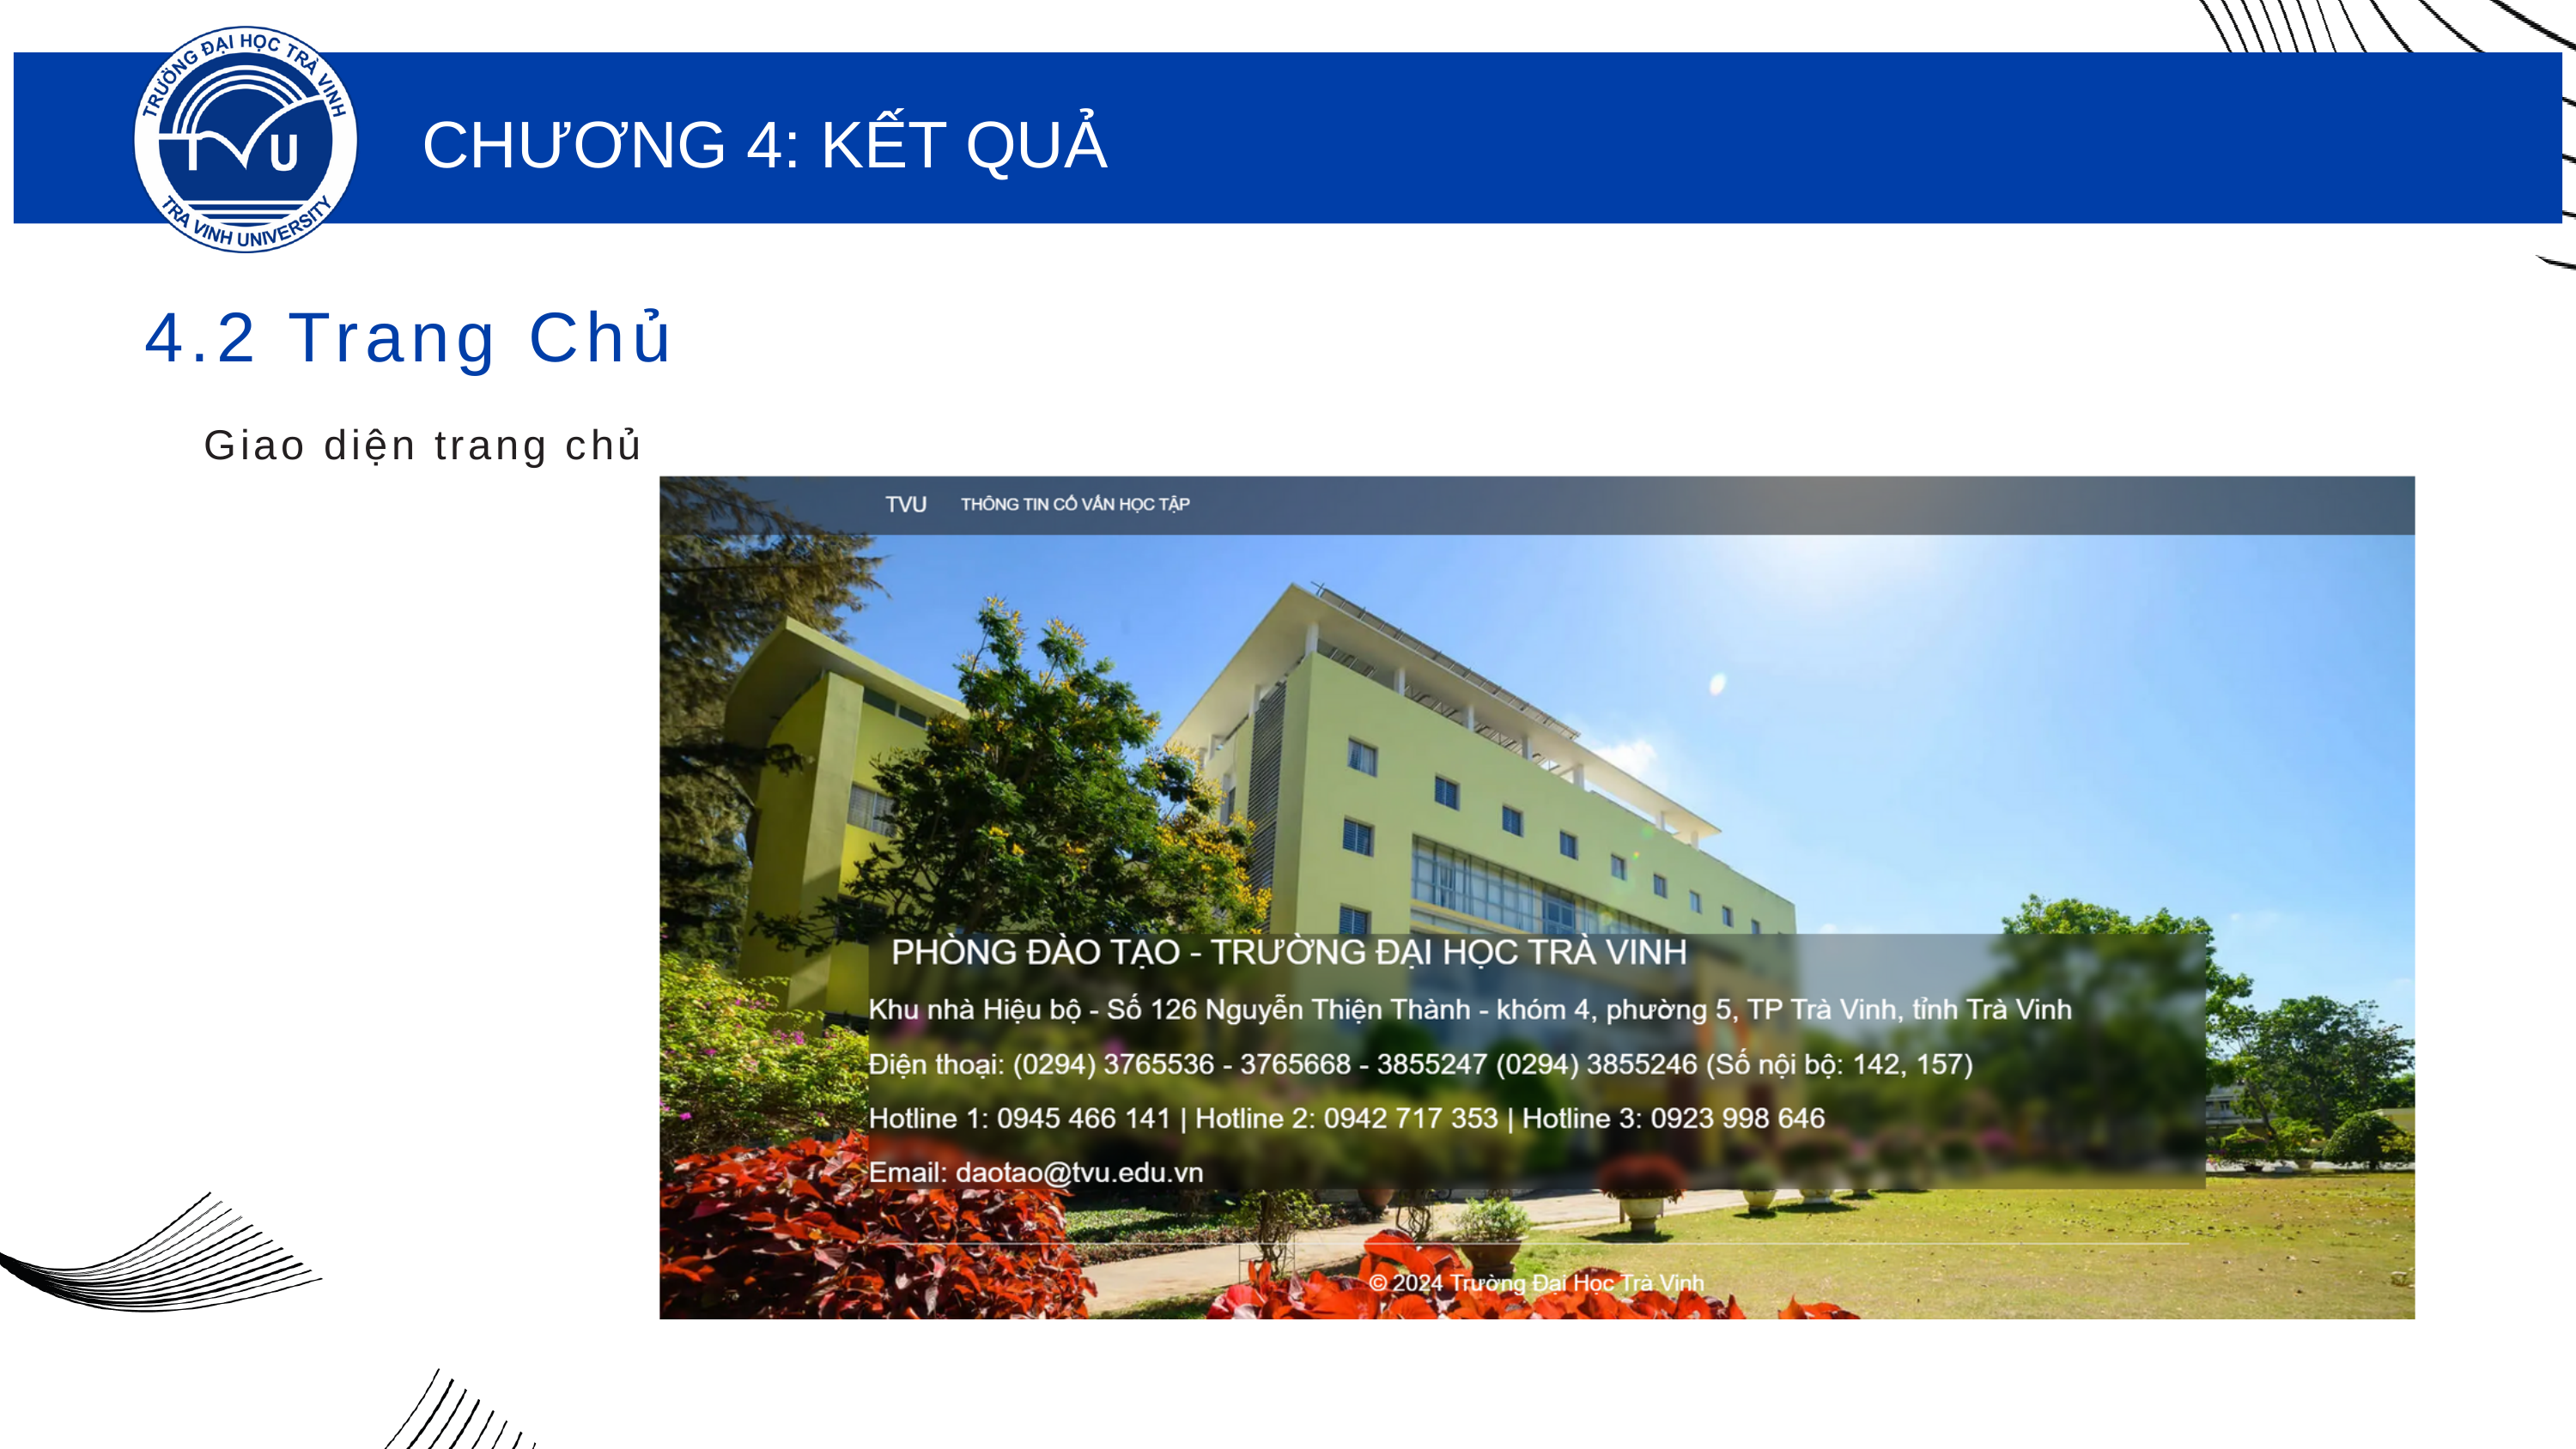

CHƯƠNG 4: KẾT QUẢ
4.2 Trang Chủ
1
Giao diện trang chủ

3